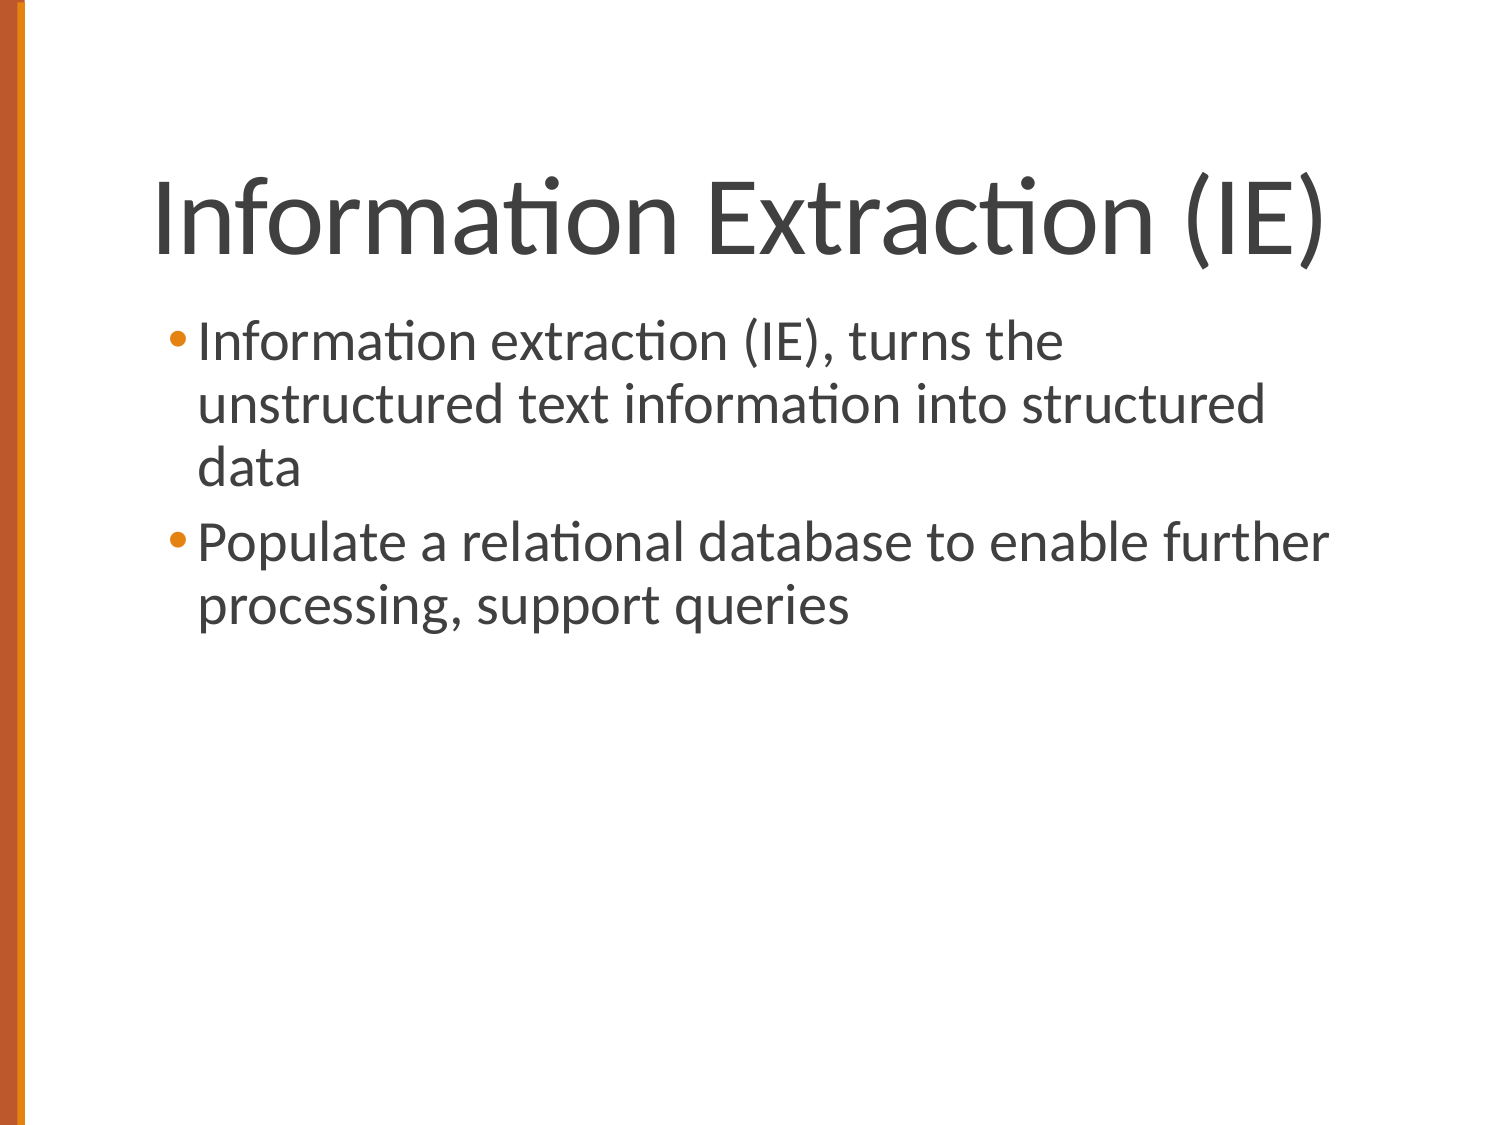

# Information Extraction (IE)
Information extraction (IE), turns the unstructured text information into structured data
Populate a relational database to enable further processing, support queries